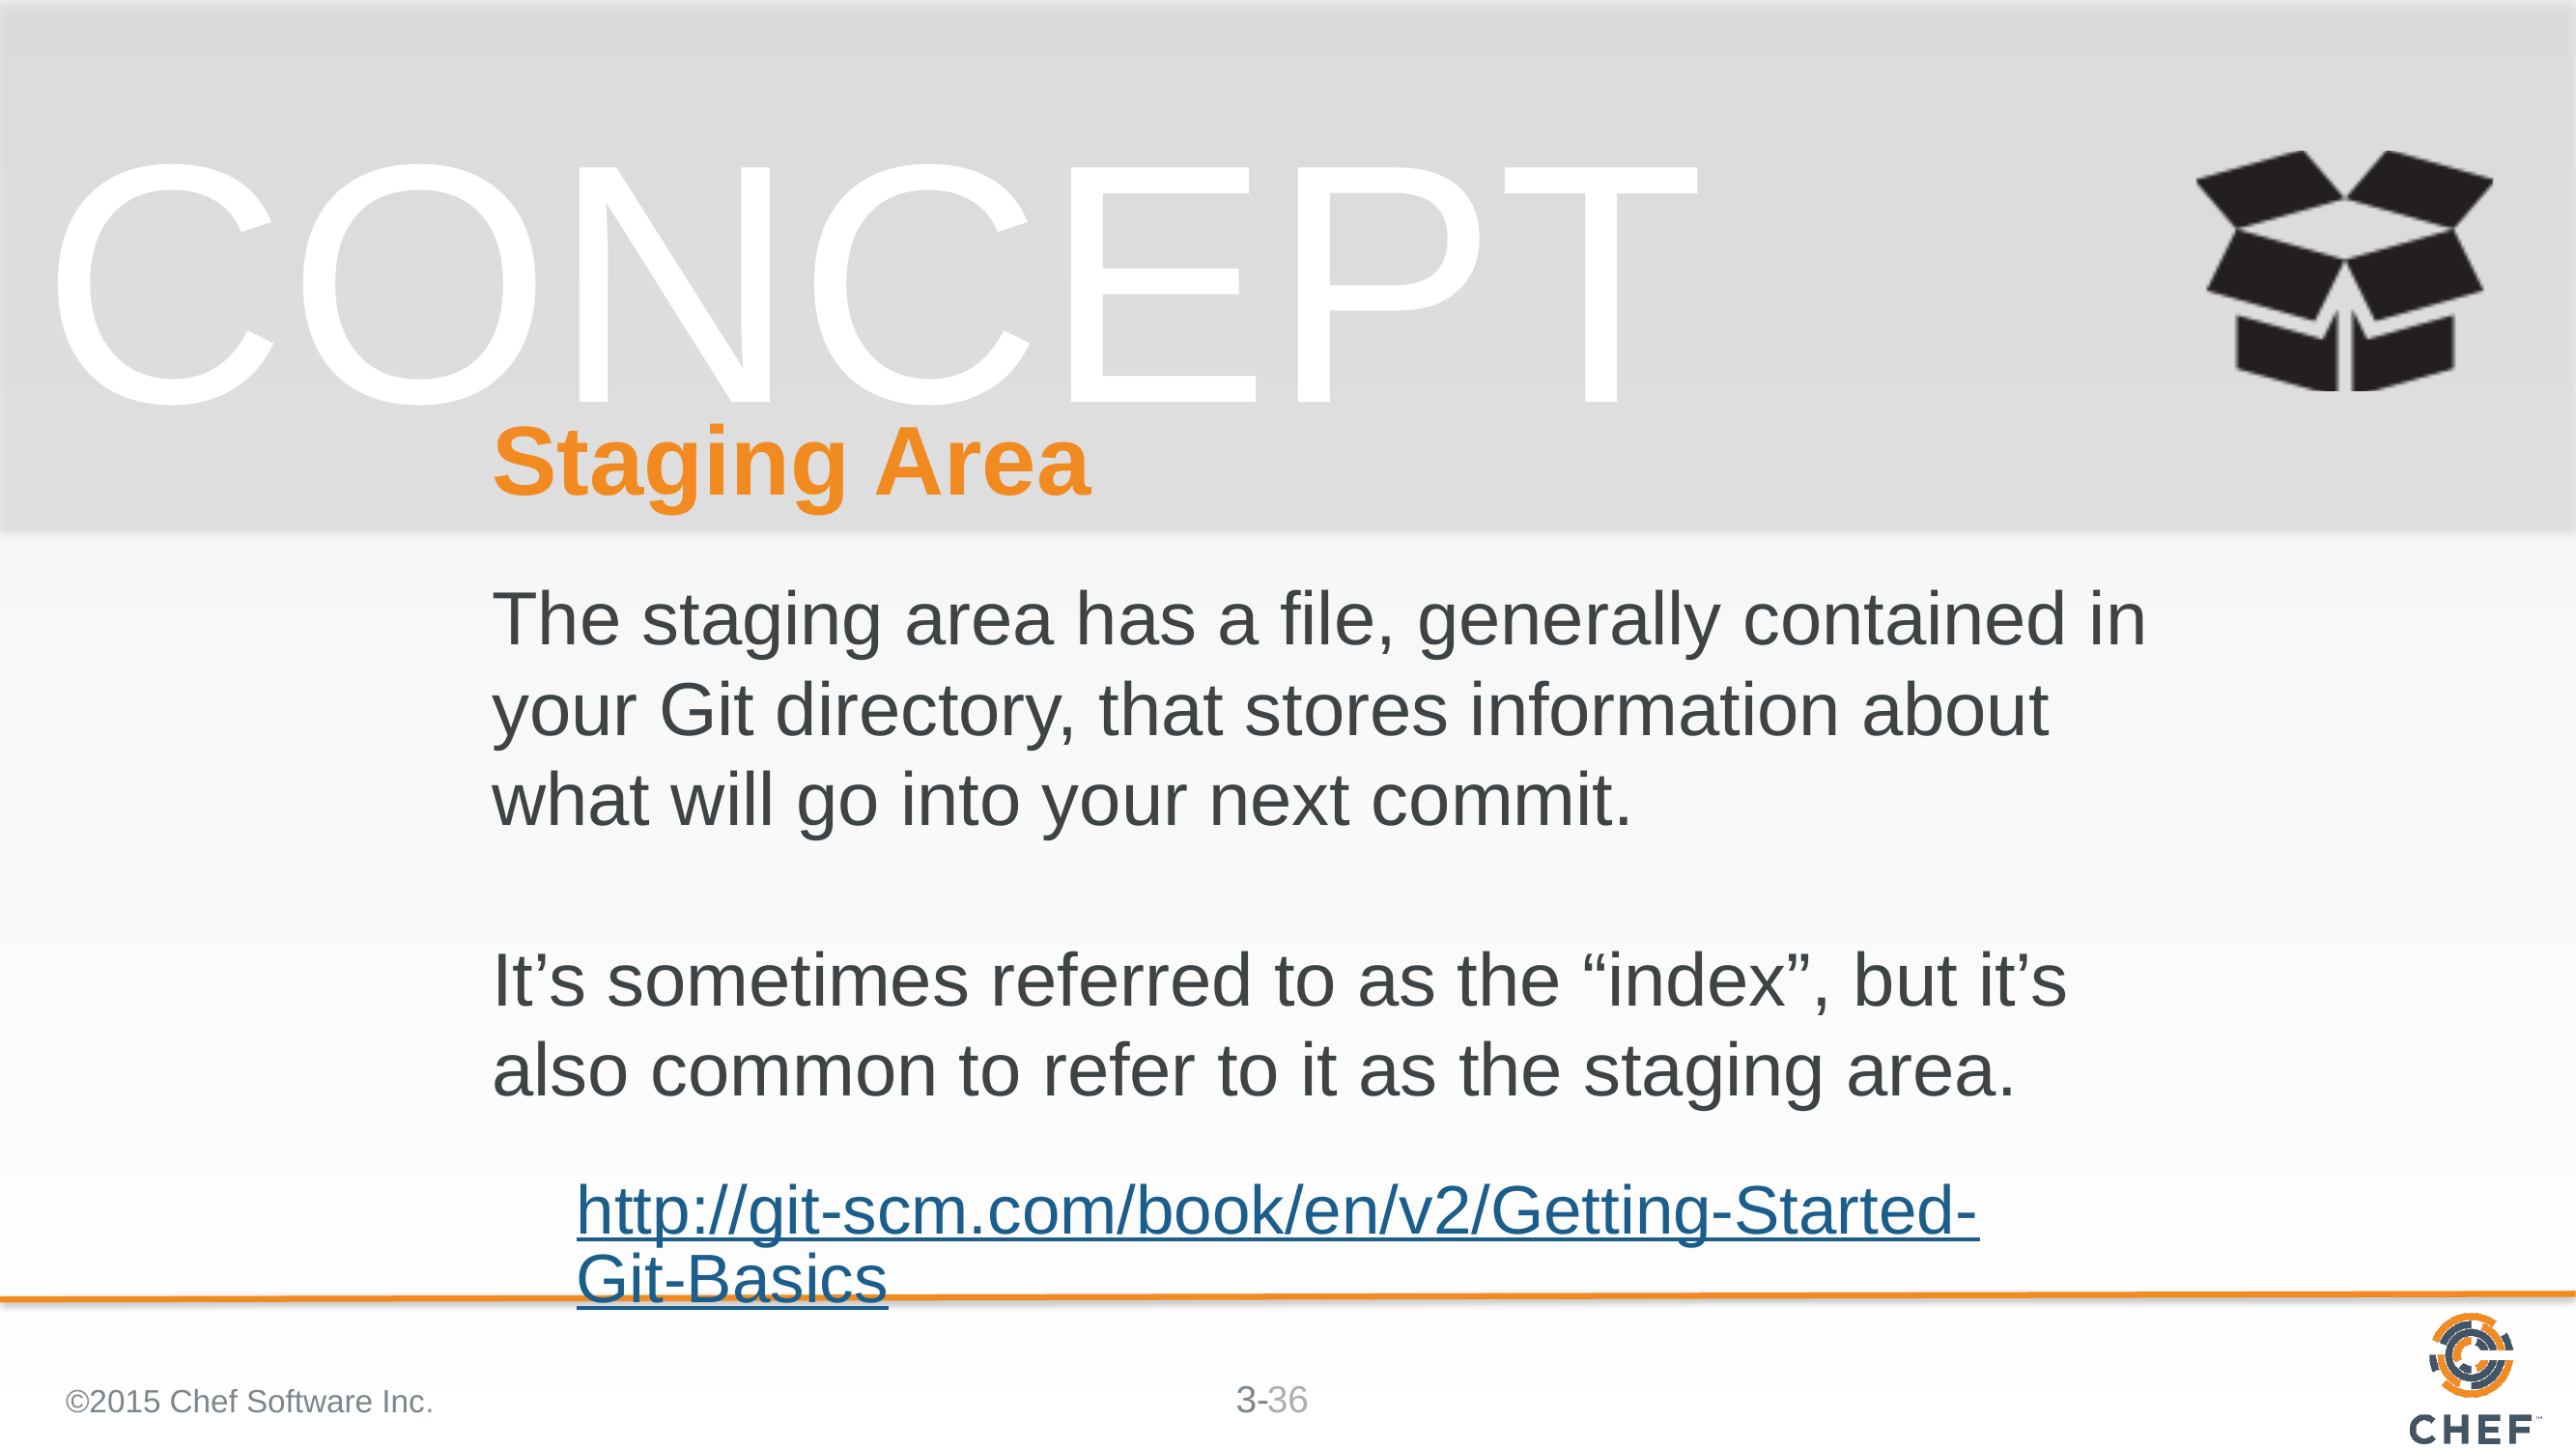

# Staging Area
The staging area has a file, generally contained in your Git directory, that stores information about what will go into your next commit.

It’s sometimes referred to as the “index”, but it’s also common to refer to it as the staging area.
http://git-scm.com/book/en/v2/Getting-Started-Git-Basics

©2015 Chef Software Inc.
36